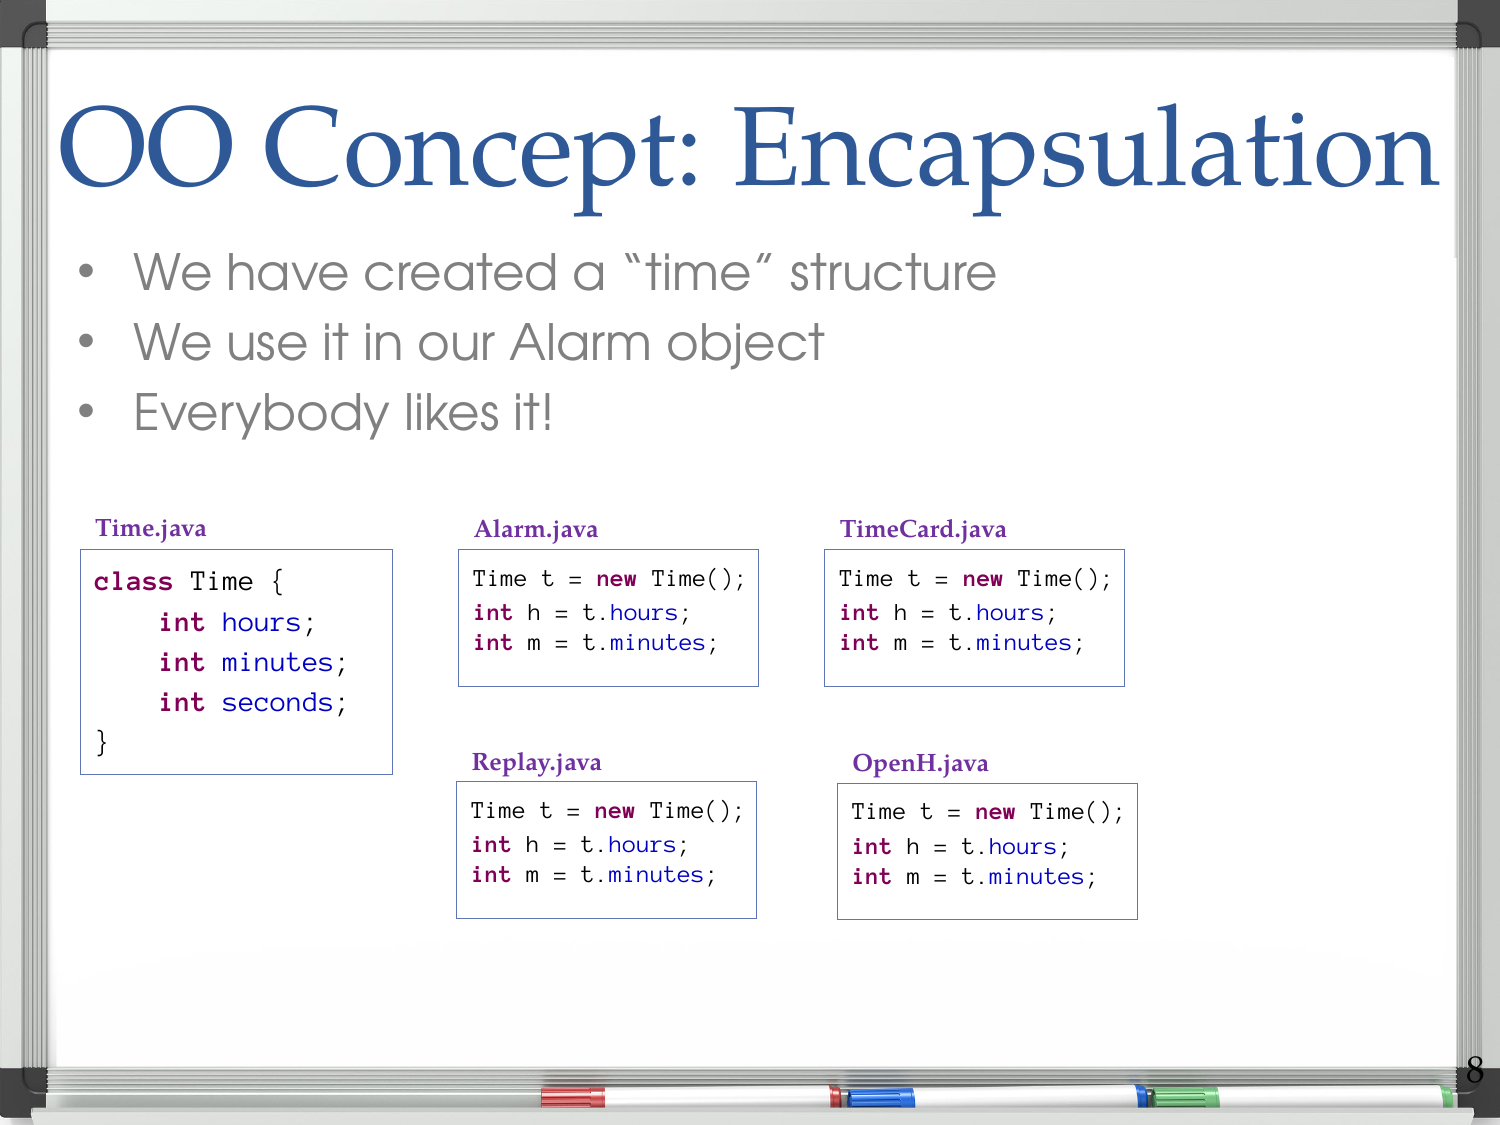

# OO Concept: Encapsulation
We have created a “time” structure
We use it in our Alarm object
Everybody likes it!
Time.java
class Time {
    int hours;
    int minutes;
    int seconds;
}
Alarm.java
Time t = new Time();
int h = t.hours;
int m = t.minutes;
TimeCard.java
Time t = new Time();
int h = t.hours;
int m = t.minutes;
Replay.java
Time t = new Time();
int h = t.hours;
int m = t.minutes;
OpenH.java
Time t = new Time();
int h = t.hours;
int m = t.minutes;
8